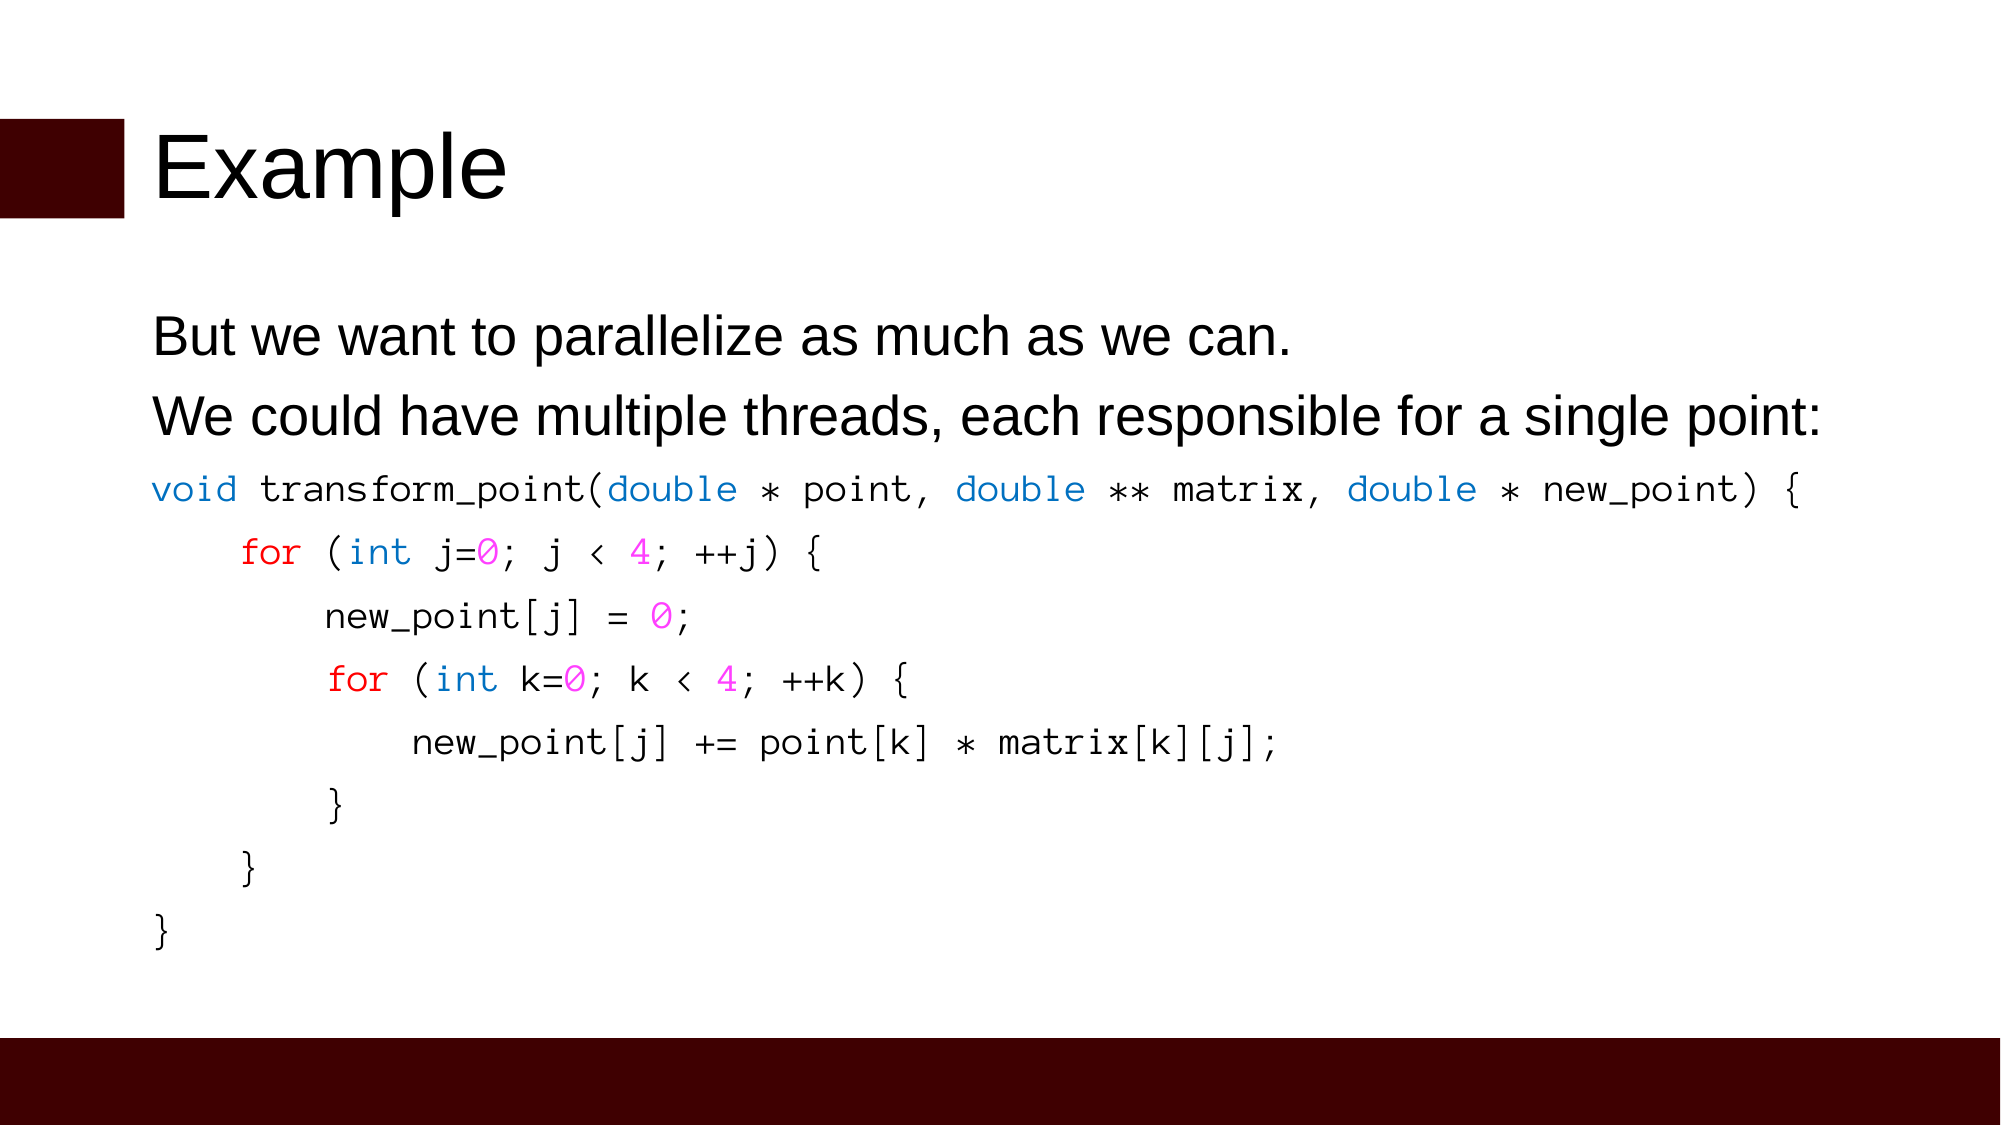

# Example
But we want to parallelize as much as we can.
We could have multiple threads, each responsible for a single point:
void transform_point(double * point, double ** matrix, double * new_point) {
    for (int j=0; j < 4; ++j) {
        new_point[j] = 0;
        for (int k=0; k < 4; ++k) {
            new_point[j] += point[k] * matrix[k][j];
        }
    }
}